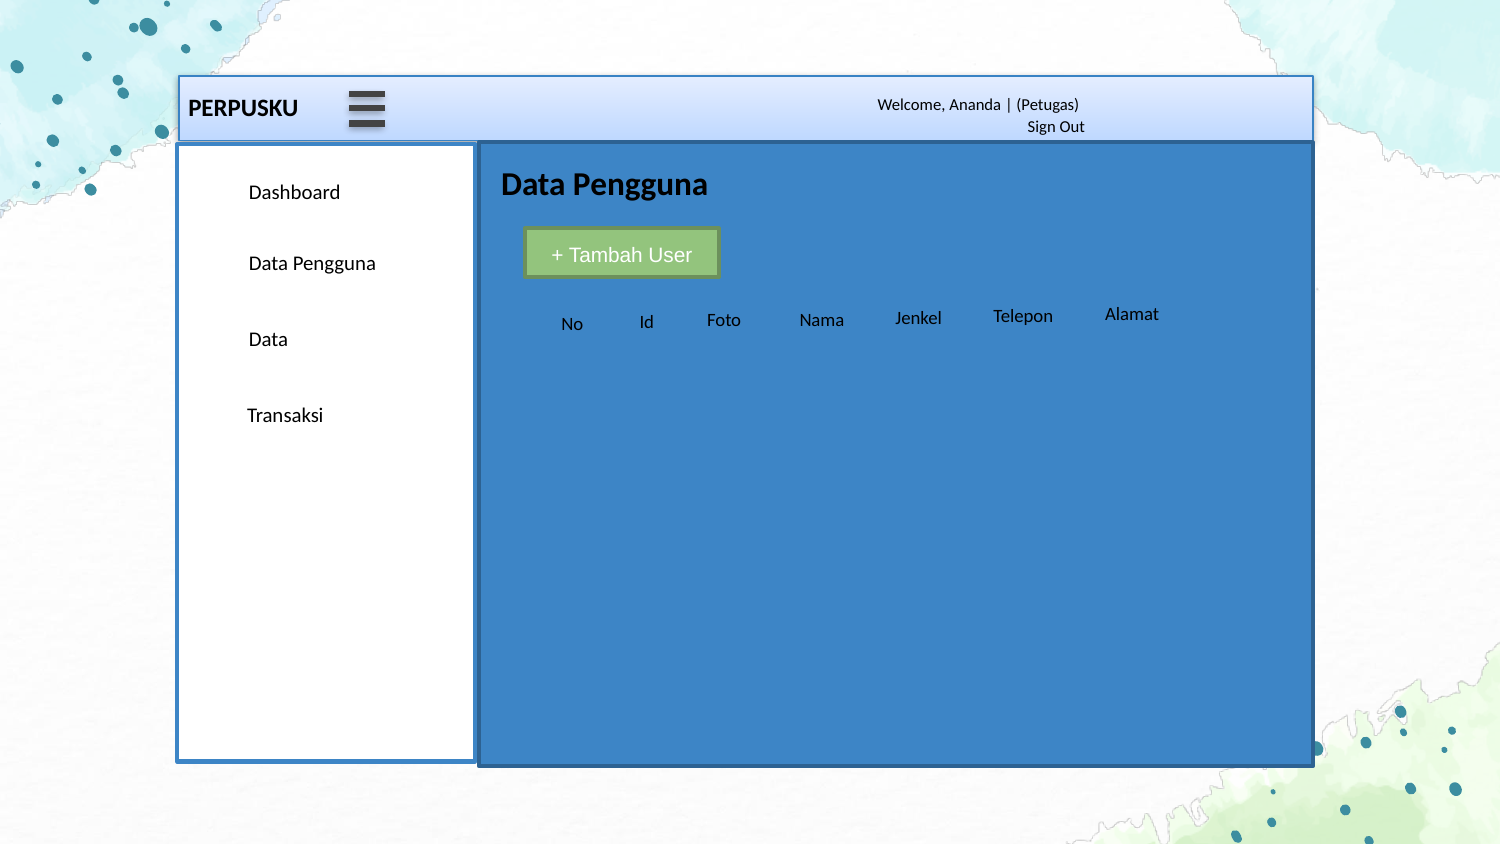

PERPUSKU
Welcome, Ananda | (Petugas)   		Sign Out

Dashboard
Data Pengguna
Data
Transaksi
Data Pengguna
+ Tambah User
Alamat
Telepon
Jenkel
Foto
Nama
Id
No